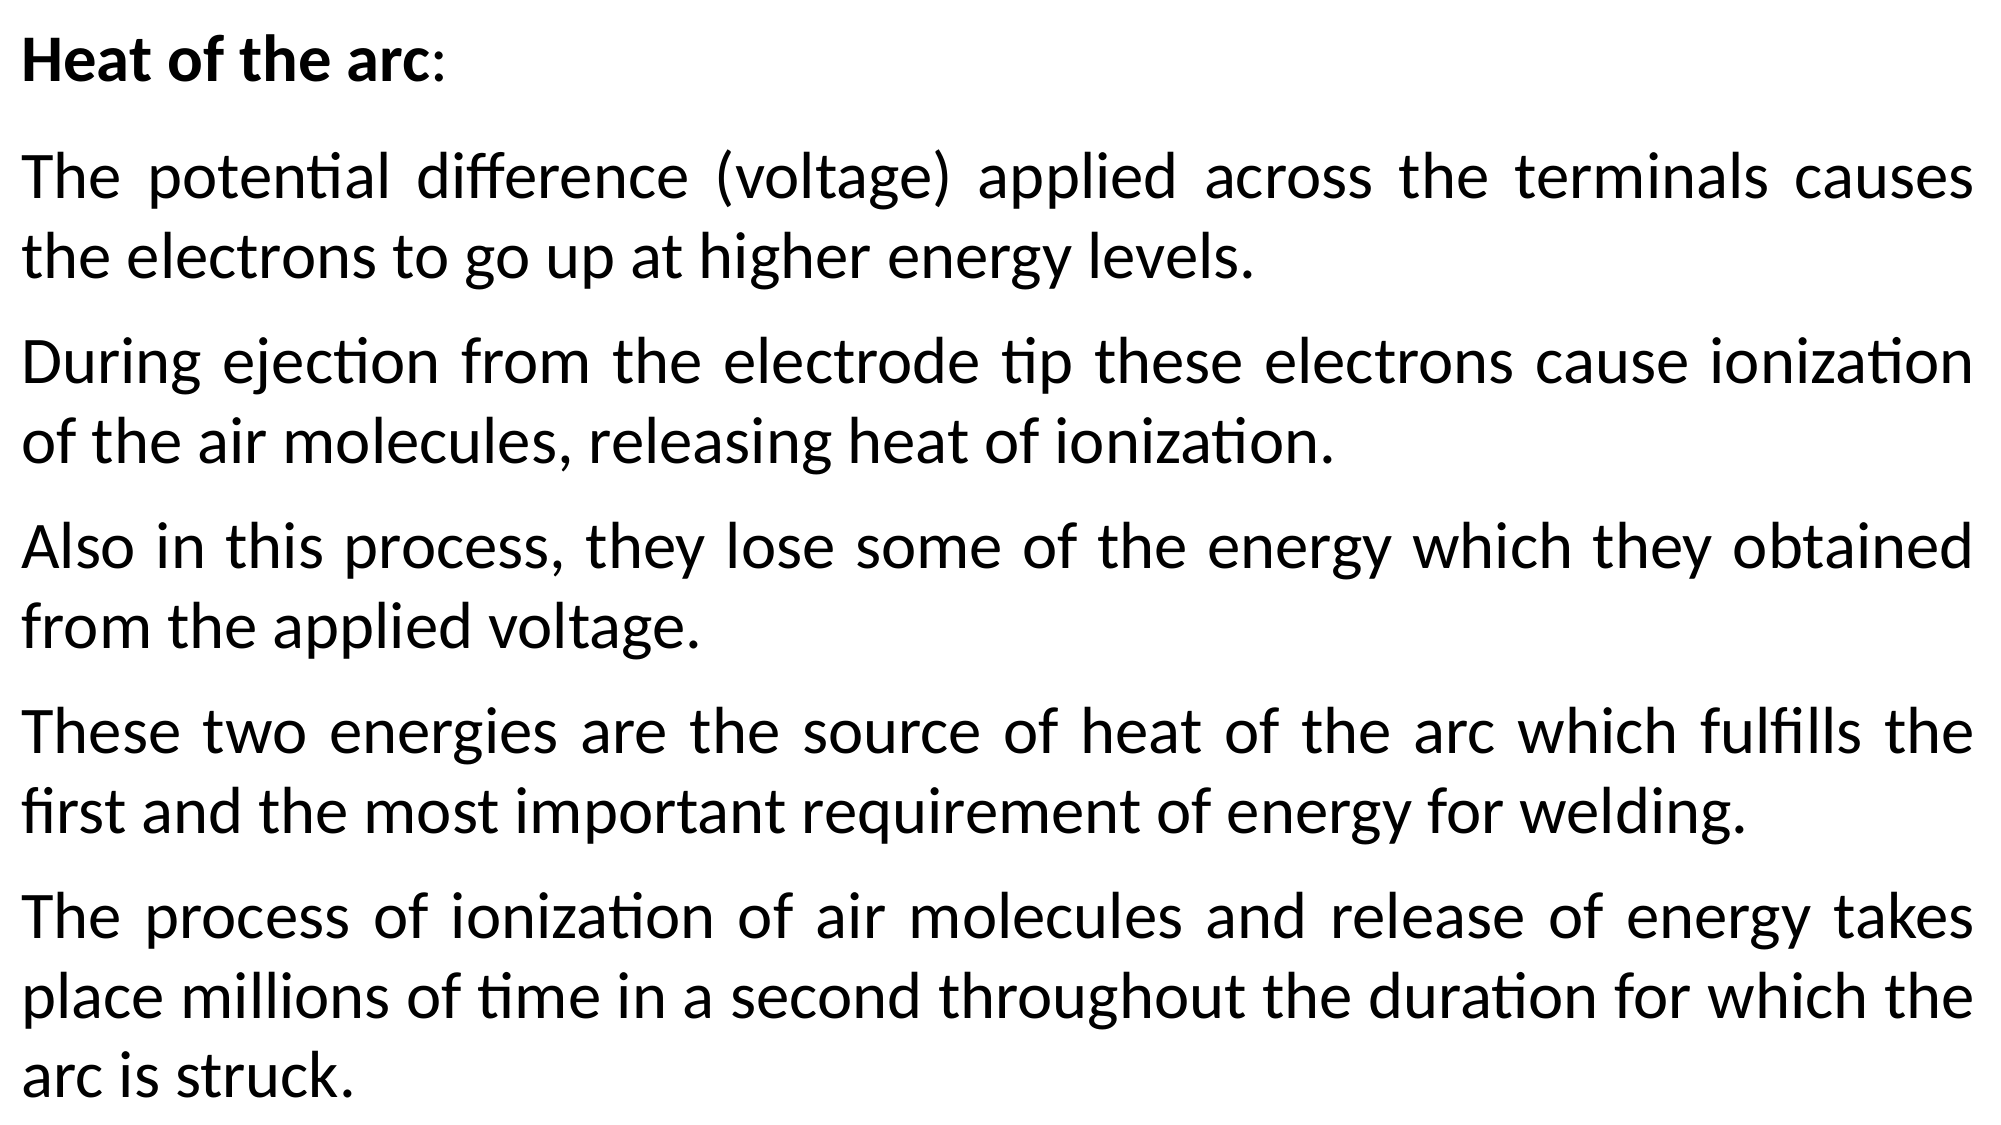

Heat of the arc:

The potential difference (voltage) applied across the terminals causes the electrons to go up at higher energy levels.

During ejection from the electrode tip these electrons cause ionization of the air molecules, releasing heat of ionization.

Also in this process, they lose some of the energy which they obtained from the applied voltage.

These two energies are the source of heat of the arc which fulfills the first and the most important requirement of energy for welding.

The process of ionization of air molecules and release of energy takes place millions of time in a second throughout the duration for which the arc is struck.